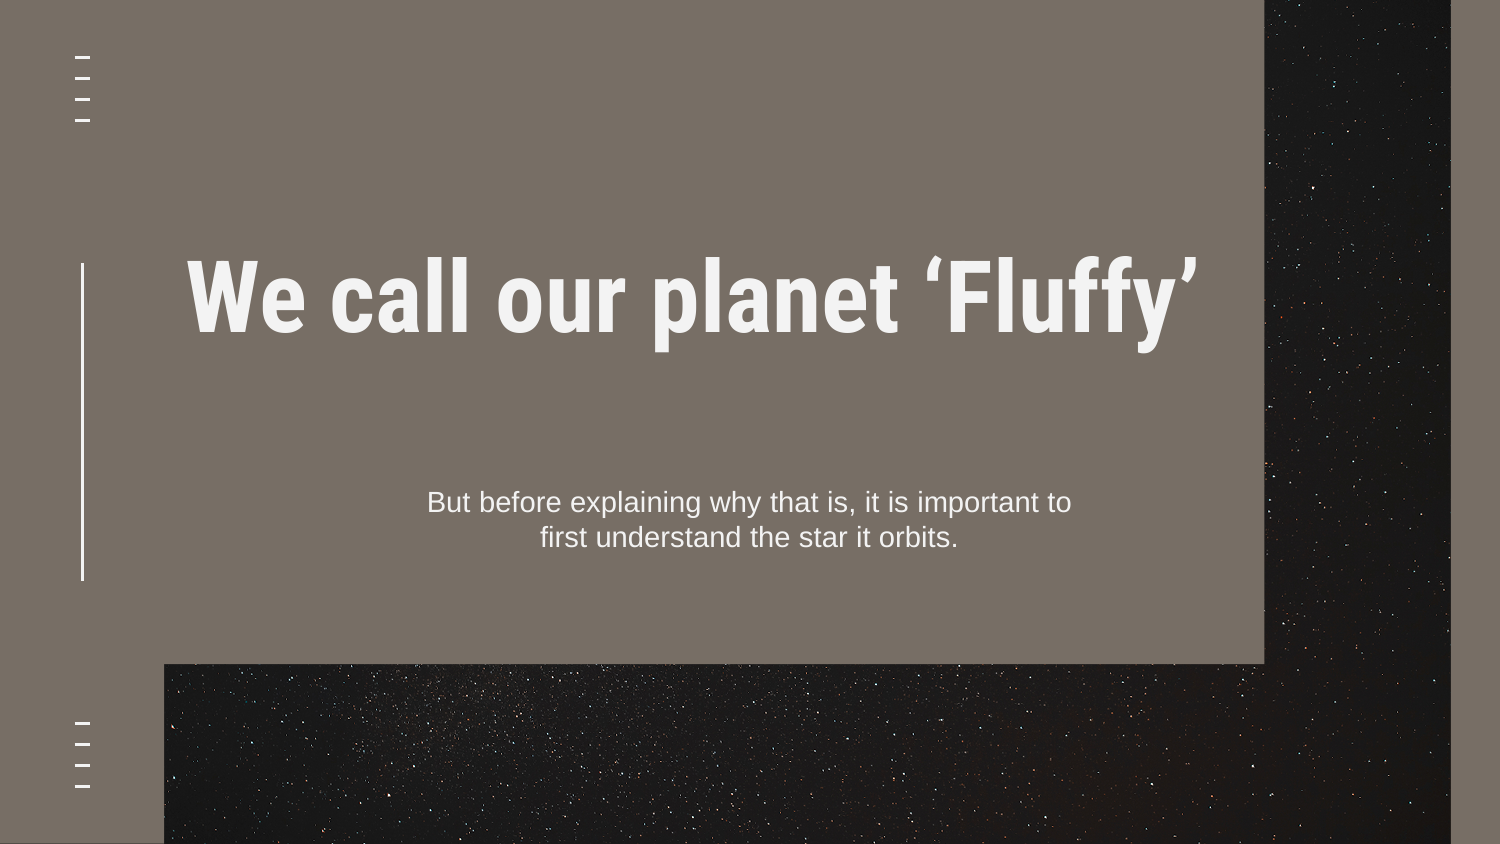

# We call our planet ‘Fluffy’
But before explaining why that is, it is important to first understand the star it orbits.